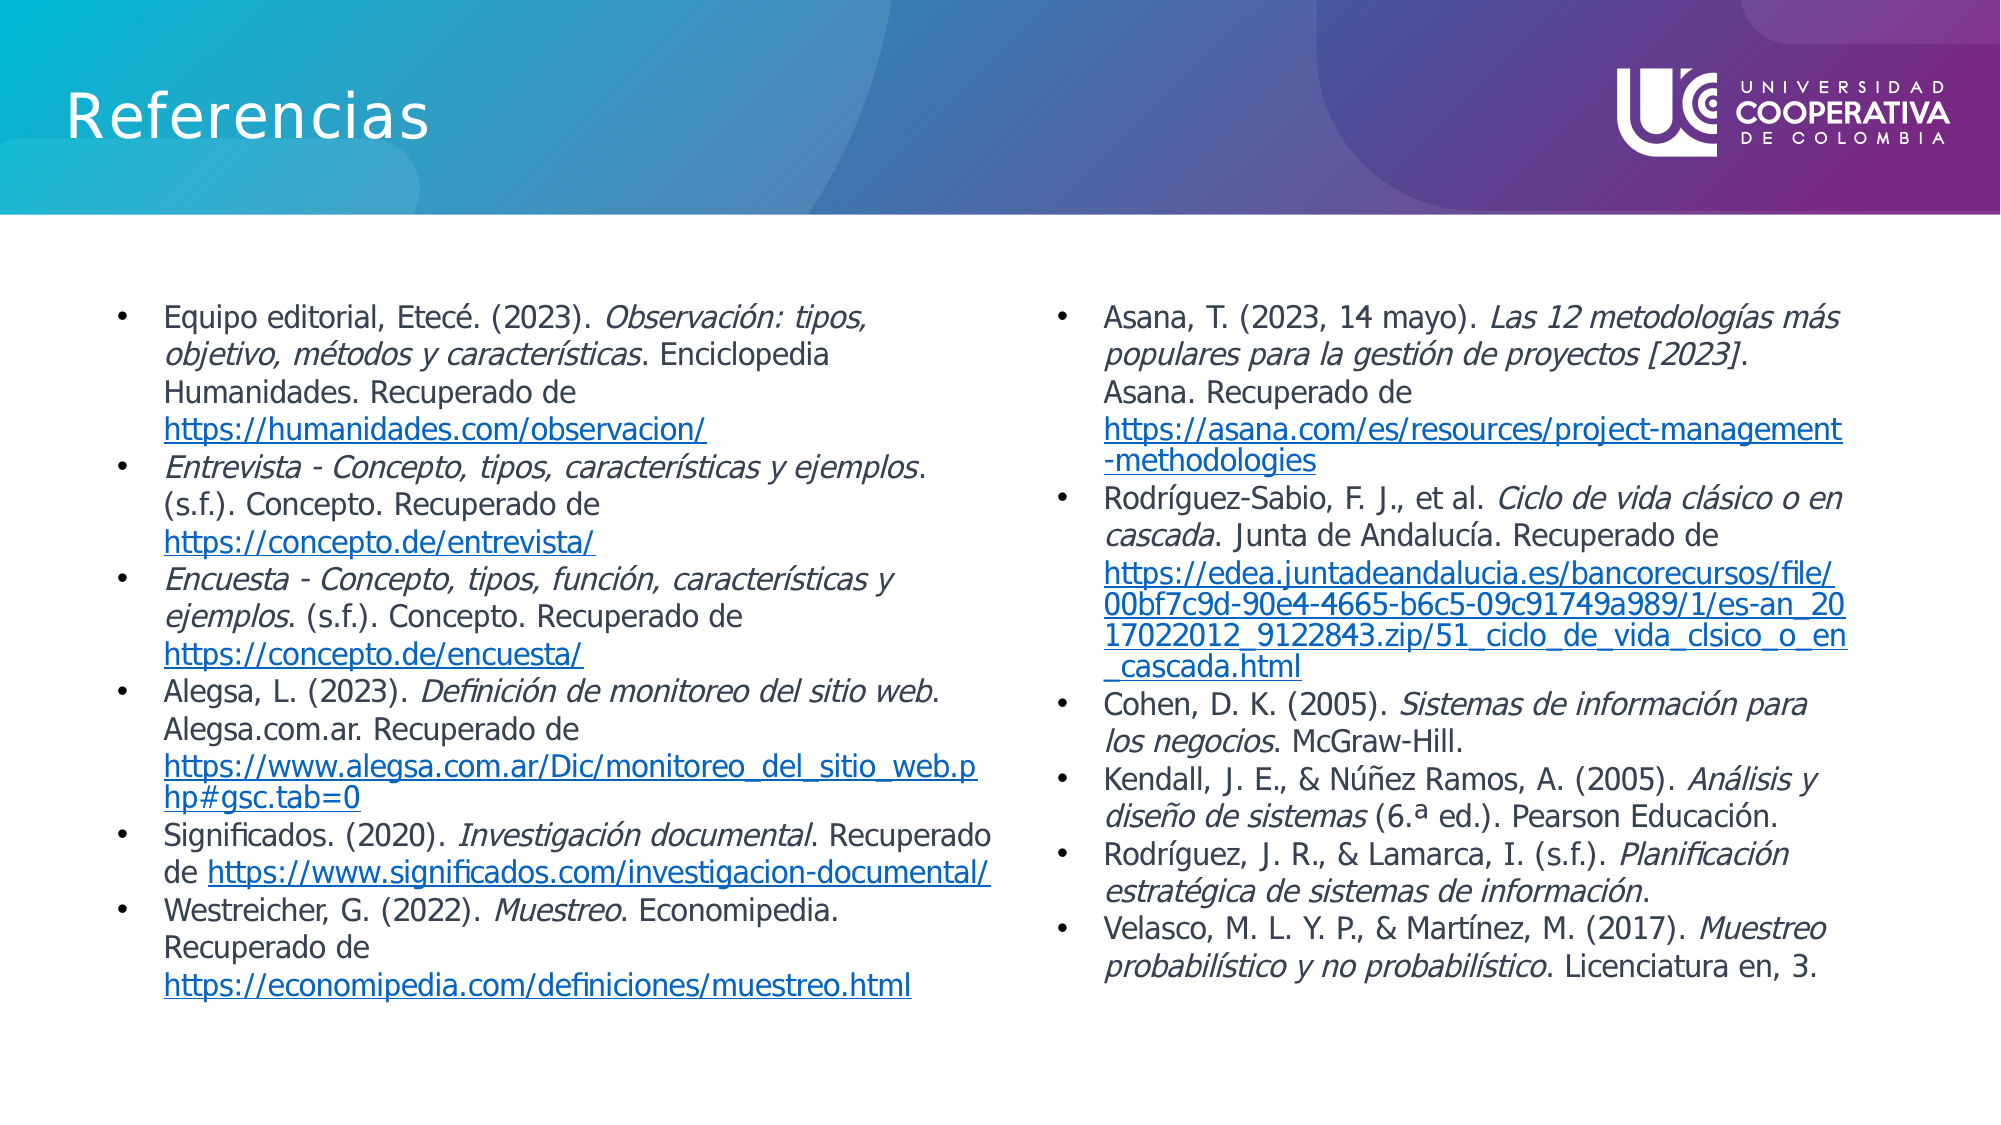

Referencias
Equipo editorial, Etecé. (2023). Observación: tipos, objetivo, métodos y características. Enciclopedia Humanidades. Recuperado de https://humanidades.com/observacion/
Entrevista - Concepto, tipos, características y ejemplos. (s.f.). Concepto. Recuperado de https://concepto.de/entrevista/
Encuesta - Concepto, tipos, función, características y ejemplos. (s.f.). Concepto. Recuperado de https://concepto.de/encuesta/
Alegsa, L. (2023). Definición de monitoreo del sitio web. Alegsa.com.ar. Recuperado de https://www.alegsa.com.ar/Dic/monitoreo_del_sitio_web.php#gsc.tab=0
Significados. (2020). Investigación documental. Recuperado de https://www.significados.com/investigacion-documental/
Westreicher, G. (2022). Muestreo. Economipedia. Recuperado de https://economipedia.com/definiciones/muestreo.html
Asana, T. (2023, 14 mayo). Las 12 metodologías más populares para la gestión de proyectos [2023]. Asana. Recuperado de https://asana.com/es/resources/project-management-methodologies
Rodríguez-Sabio, F. J., et al. Ciclo de vida clásico o en cascada. Junta de Andalucía. Recuperado de https://edea.juntadeandalucia.es/bancorecursos/file/00bf7c9d-90e4-4665-b6c5-09c91749a989/1/es-an_2017022012_9122843.zip/51_ciclo_de_vida_clsico_o_en_cascada.html
Cohen, D. K. (2005). Sistemas de información para los negocios. McGraw-Hill.
Kendall, J. E., & Núñez Ramos, A. (2005). Análisis y diseño de sistemas (6.ª ed.). Pearson Educación.
Rodríguez, J. R., & Lamarca, I. (s.f.). Planificación estratégica de sistemas de información.
Velasco, M. L. Y. P., & Martínez, M. (2017). Muestreo probabilístico y no probabilístico. Licenciatura en, 3.